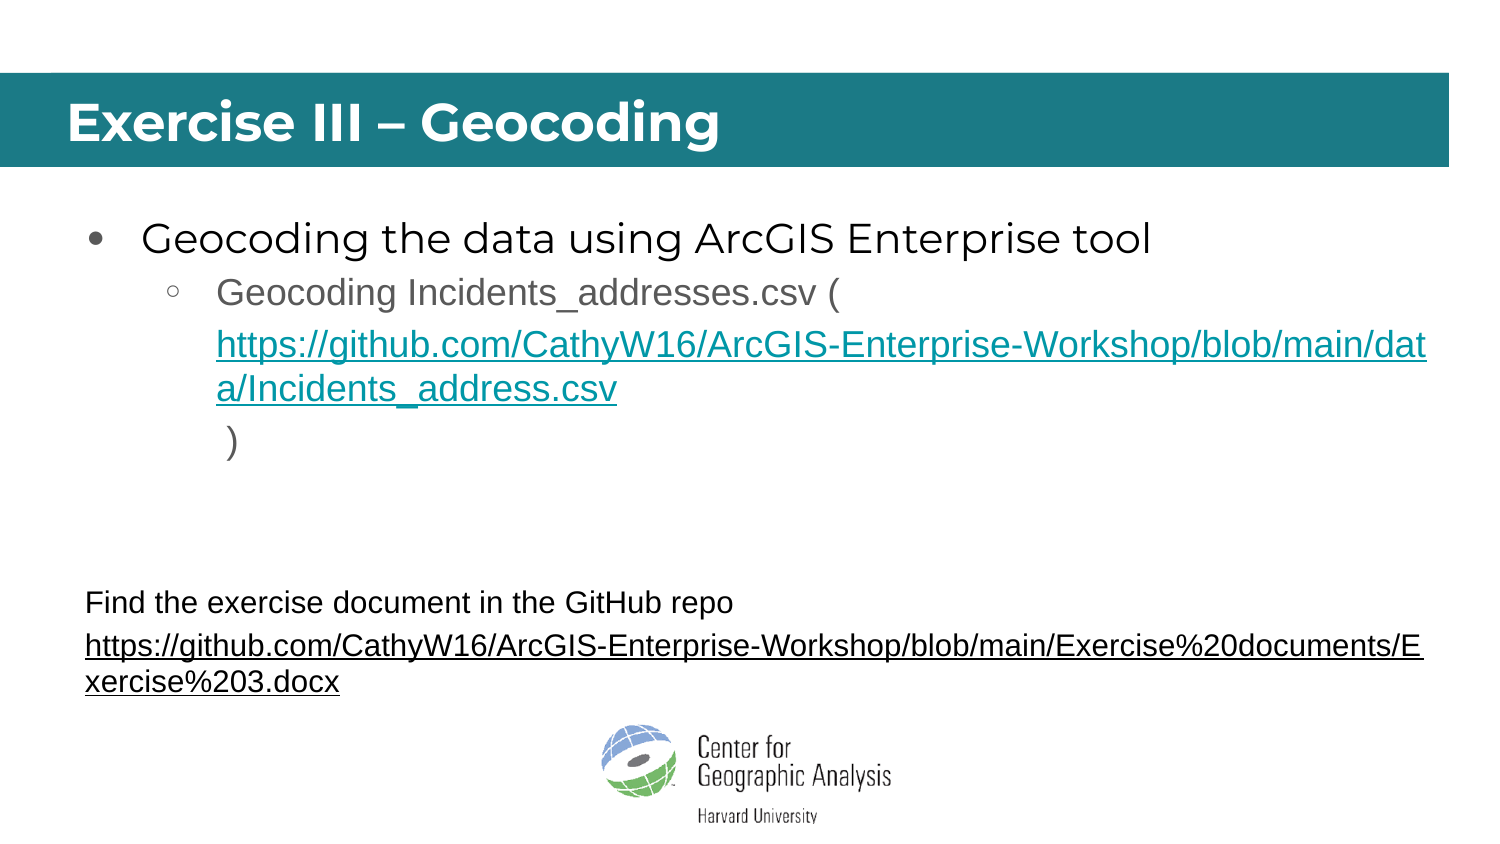

# Exercise III – Geocoding
Geocoding the data using ArcGIS Enterprise tool
Geocoding Incidents_addresses.csv (https://github.com/CathyW16/ArcGIS-Enterprise-Workshop/blob/main/data/Incidents_address.csv )

Find the exercise document in the GitHub repo
https://github.com/CathyW16/ArcGIS-Enterprise-Workshop/blob/main/Exercise%20documents/Exercise%203.docx